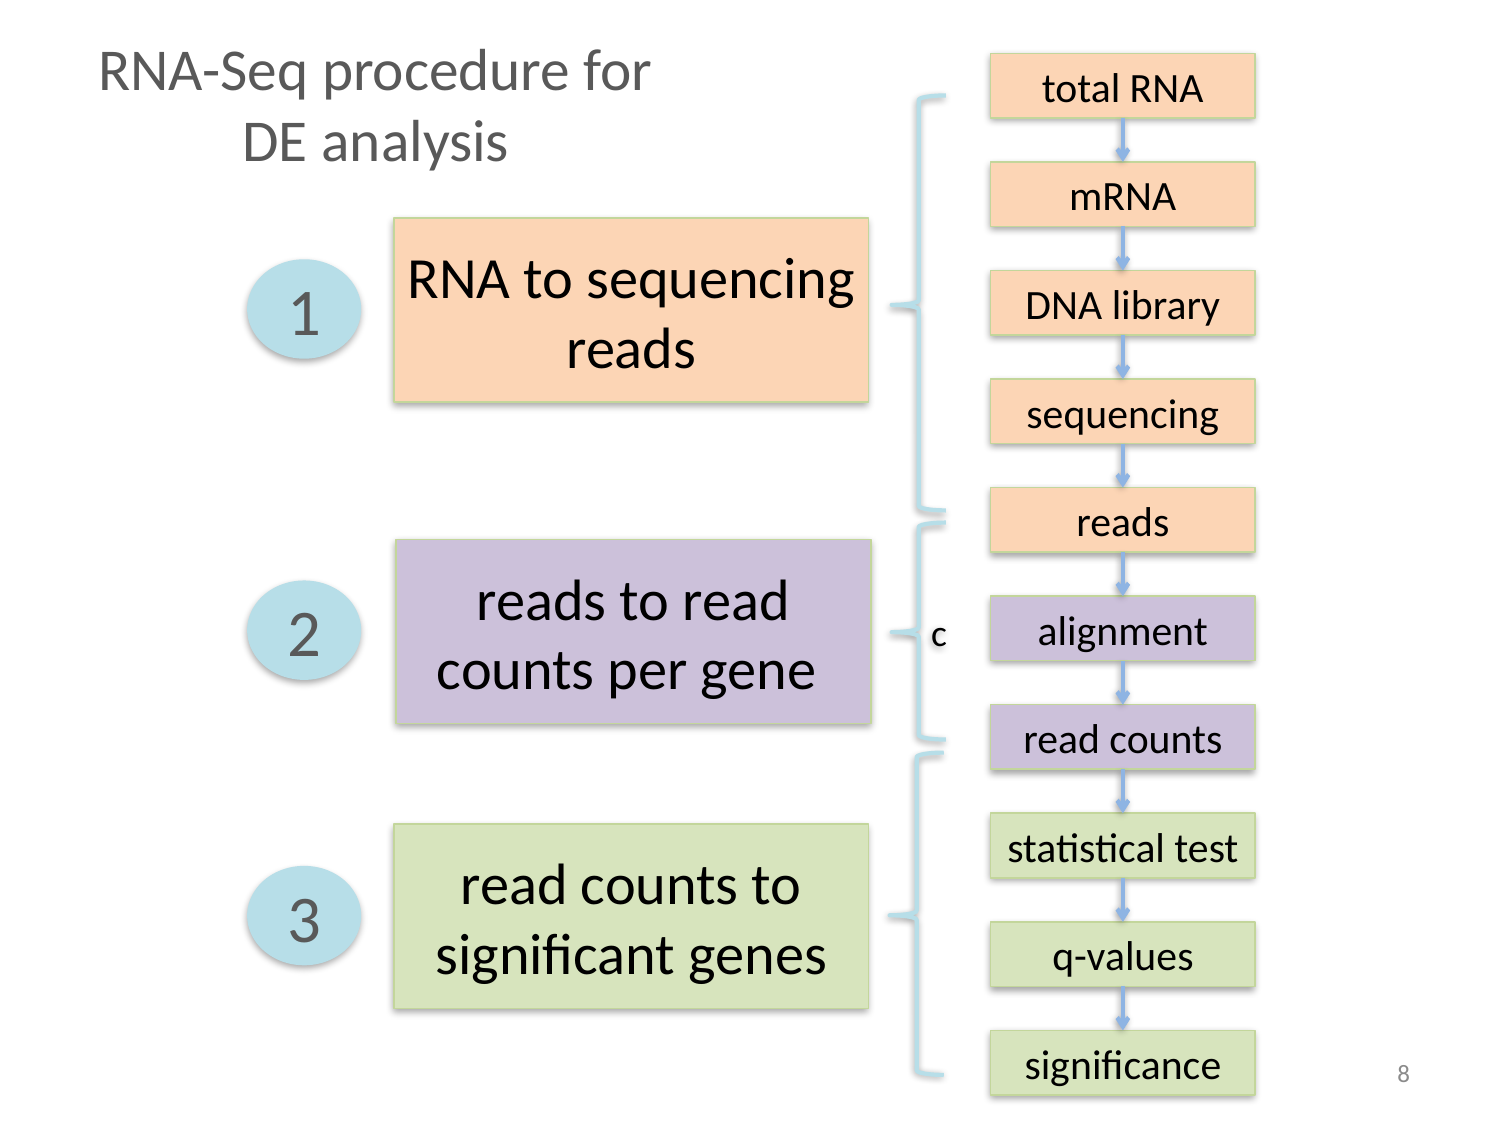

RNA-Seq procedure for DE analysis
total RNA

RNA to sequencing reads
1
c
reads to read counts per gene
2

read counts to significant genes
3
mRNA
DNA library
sequencing
reads
alignment
read counts
statistical test
q-values
significance
8